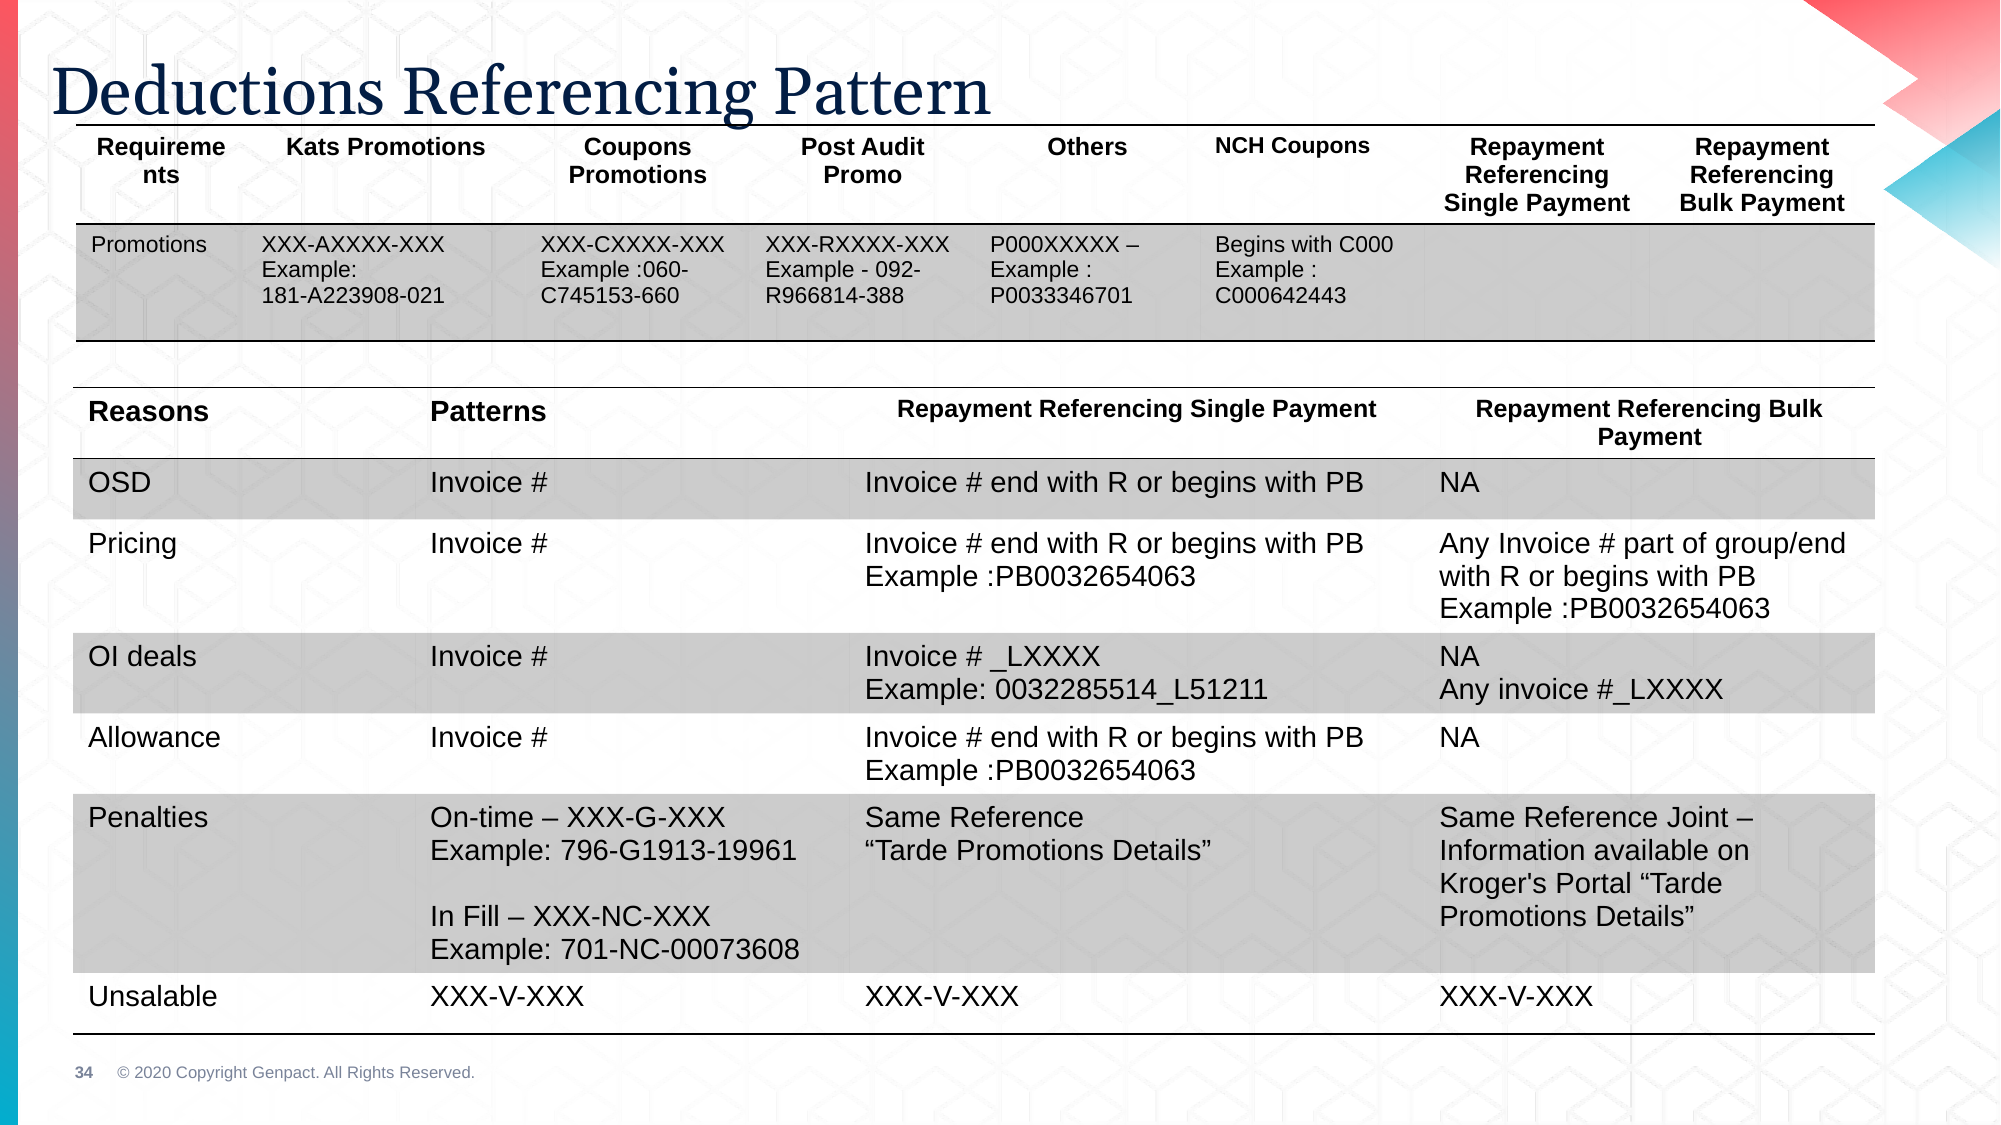

# Deductions Referencing Pattern
| Requirements | Kats Promotions | Coupons Promotions | Post Audit Promo | Others | NCH Coupons | Repayment Referencing Single Payment | Repayment Referencing Bulk Payment |
| --- | --- | --- | --- | --- | --- | --- | --- |
| Promotions | XXX-AXXXX-XXX Example: 181-A223908-021 | XXX-CXXXX-XXX Example :060-C745153-660 | XXX-RXXXX-XXX Example - 092-R966814-388 | P000XXXXX –Example : P0033346701 | Begins with C000 Example : C000642443 |  |  |
| Reasons | Patterns | Repayment Referencing Single Payment | Repayment Referencing Bulk Payment |
| --- | --- | --- | --- |
| OSD | Invoice # | Invoice # end with R or begins with PB | NA |
| Pricing | Invoice # | Invoice # end with R or begins with PB Example :PB0032654063 | Any Invoice # part of group/end with R or begins with PB Example :PB0032654063 |
| OI deals | Invoice # | Invoice # \_LXXXX Example: 0032285514\_L51211 | NA Any invoice #\_LXXXX |
| Allowance | Invoice # | Invoice # end with R or begins with PB Example :PB0032654063 | NA |
| Penalties | On-time – XXX-G-XXX Example: 796-G1913-19961 In Fill – XXX-NC-XXX Example: 701-NC-00073608 | Same Reference “Tarde Promotions Details” | Same Reference Joint – Information available on Kroger's Portal “Tarde Promotions Details” |
| Unsalable | XXX-V-XXX | XXX-V-XXX | XXX-V-XXX |
© 2020 Copyright Genpact. All Rights Reserved.